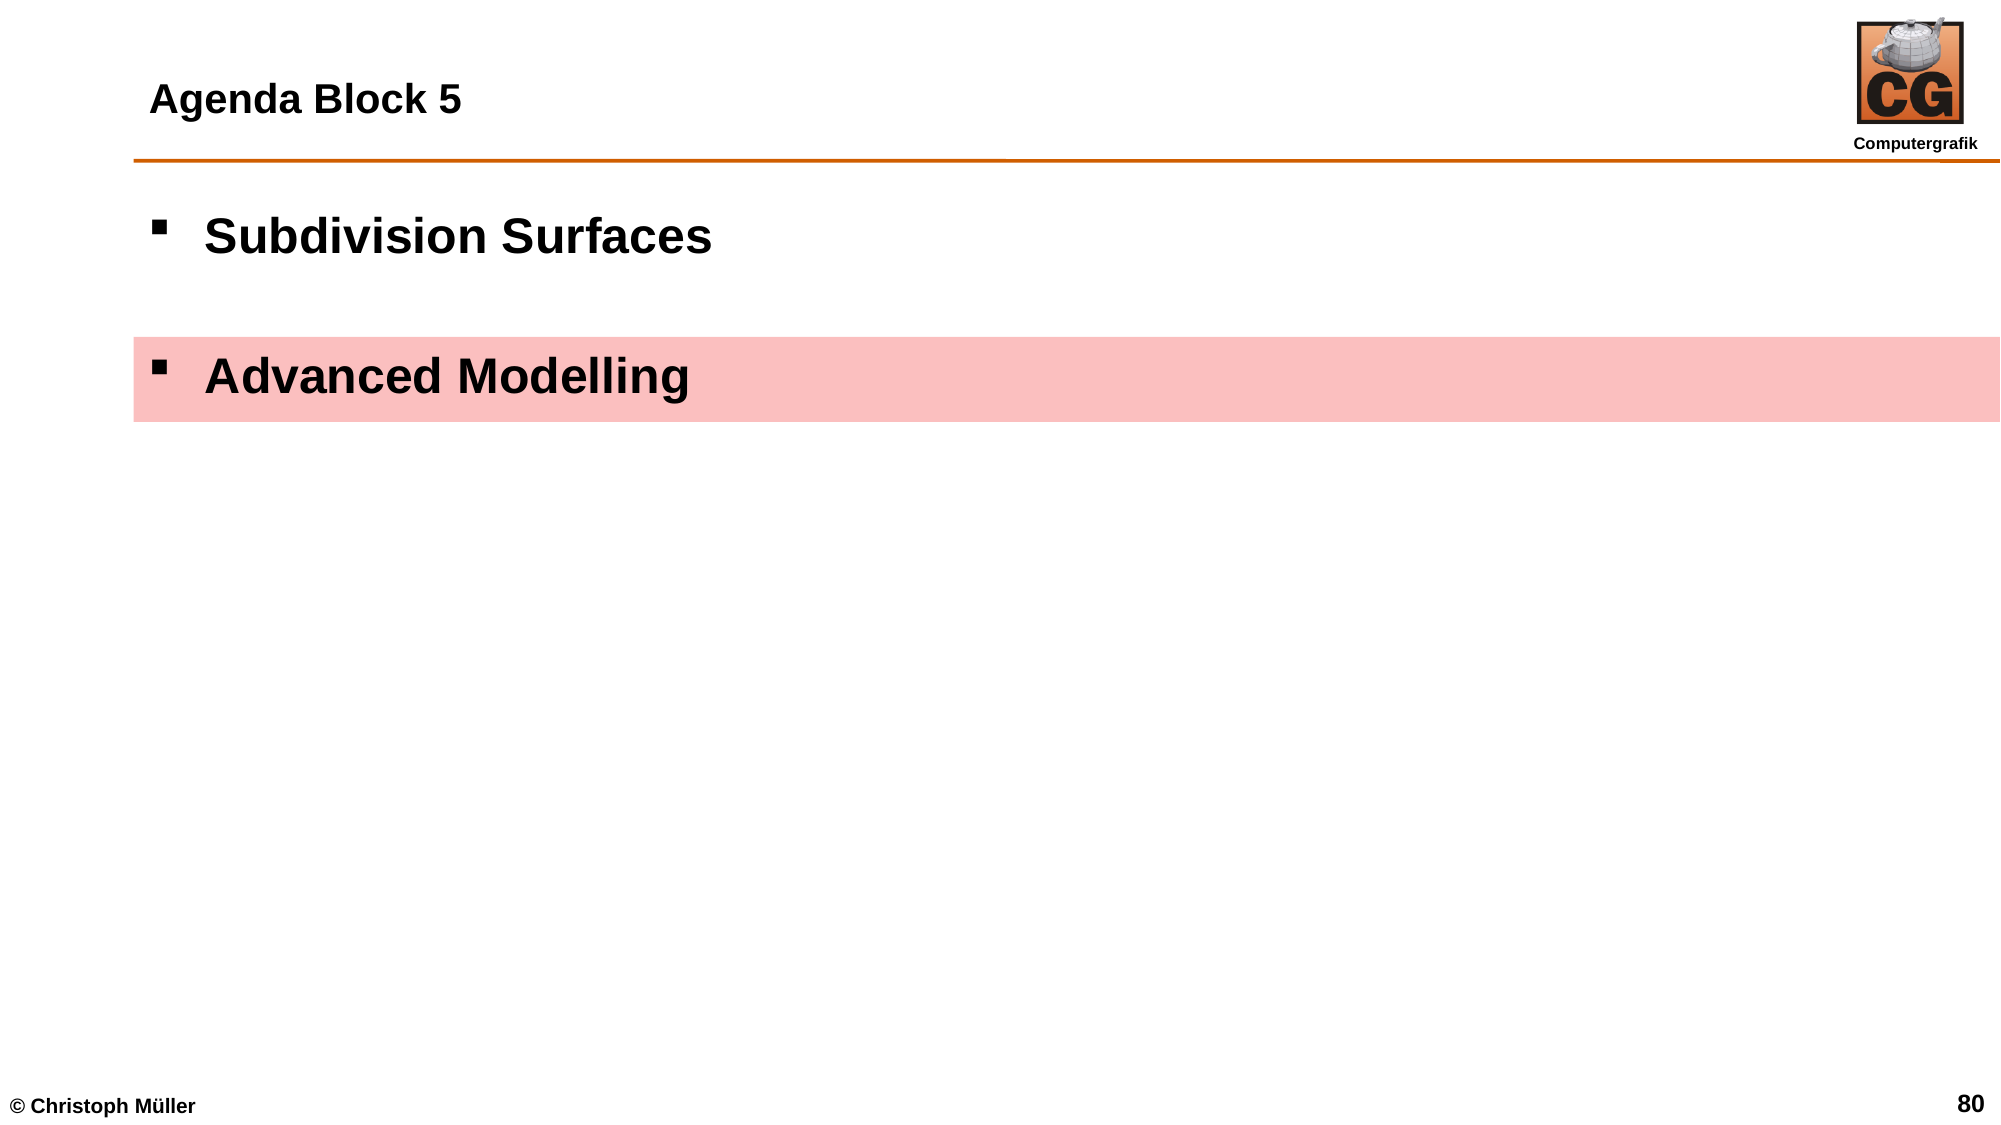

# Agenda Block 5
Subdivision Surfaces

Advanced Modelling